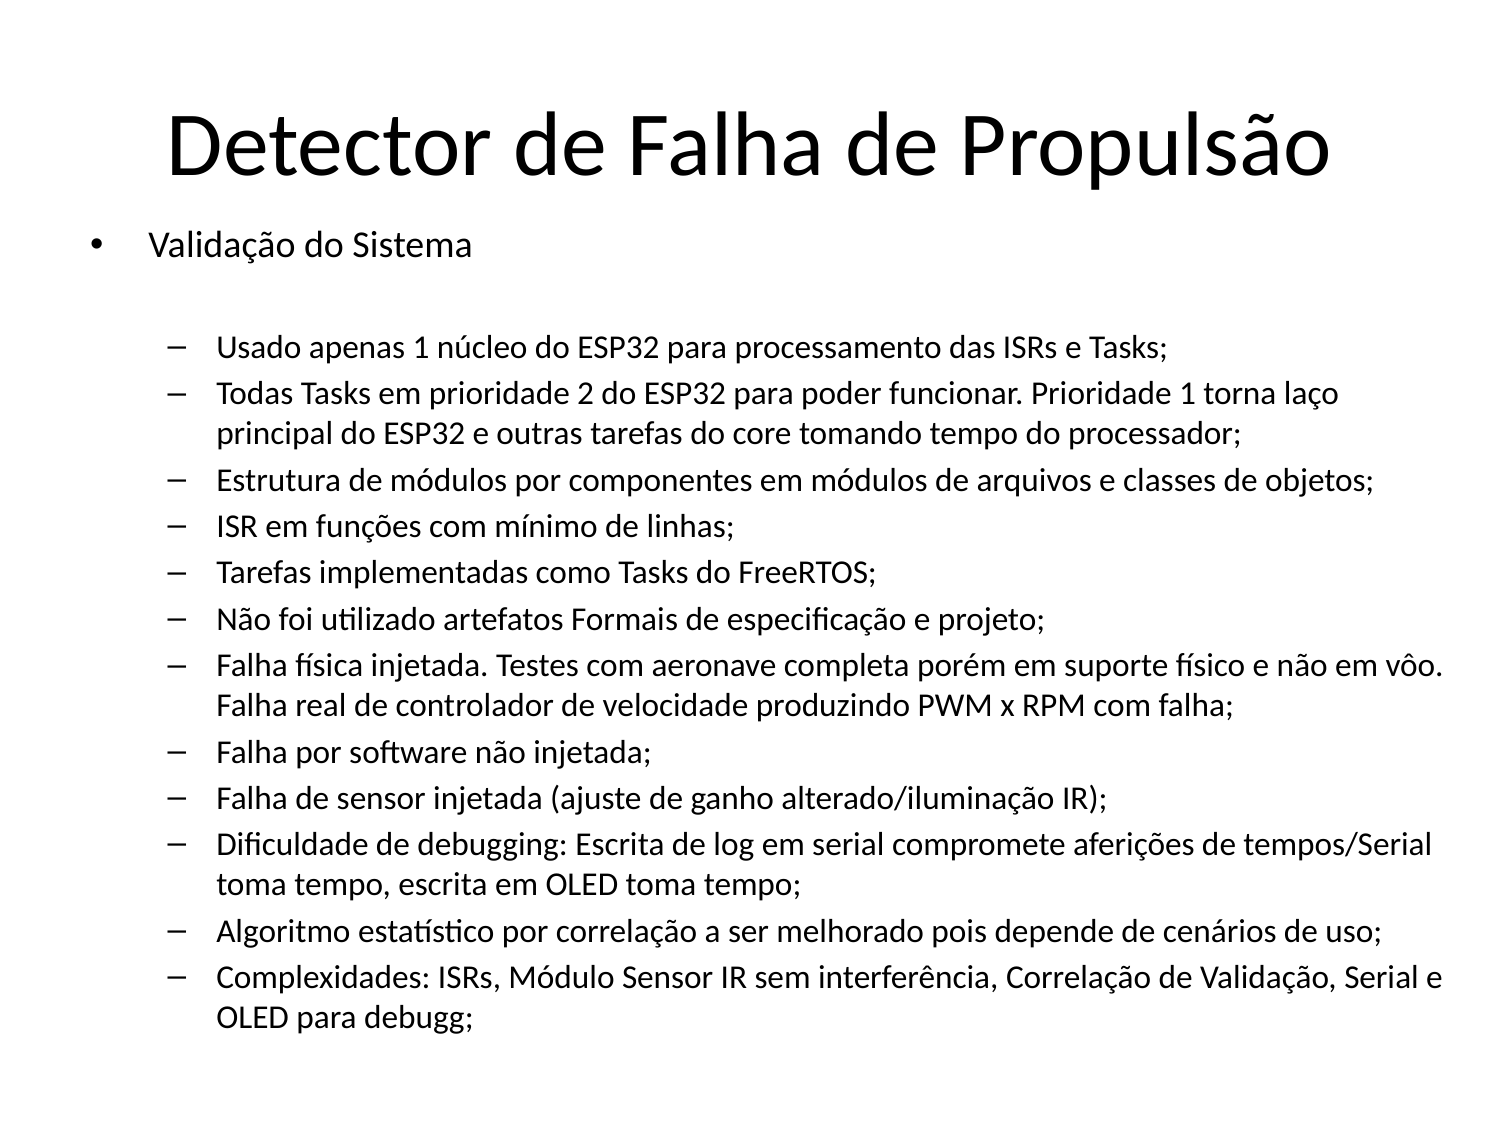

# Detector de Falha de Propulsão
Validação do Sistema

Usado apenas 1 núcleo do ESP32 para processamento das ISRs e Tasks;
Todas Tasks em prioridade 2 do ESP32 para poder funcionar. Prioridade 1 torna laço principal do ESP32 e outras tarefas do core tomando tempo do processador;
Estrutura de módulos por componentes em módulos de arquivos e classes de objetos;
ISR em funções com mínimo de linhas;
Tarefas implementadas como Tasks do FreeRTOS;
Não foi utilizado artefatos Formais de especificação e projeto;
Falha física injetada. Testes com aeronave completa porém em suporte físico e não em vôo. Falha real de controlador de velocidade produzindo PWM x RPM com falha;
Falha por software não injetada;
Falha de sensor injetada (ajuste de ganho alterado/iluminação IR);
Dificuldade de debugging: Escrita de log em serial compromete aferições de tempos/Serial toma tempo, escrita em OLED toma tempo;
Algoritmo estatístico por correlação a ser melhorado pois depende de cenários de uso;
Complexidades: ISRs, Módulo Sensor IR sem interferência, Correlação de Validação, Serial e OLED para debugg;